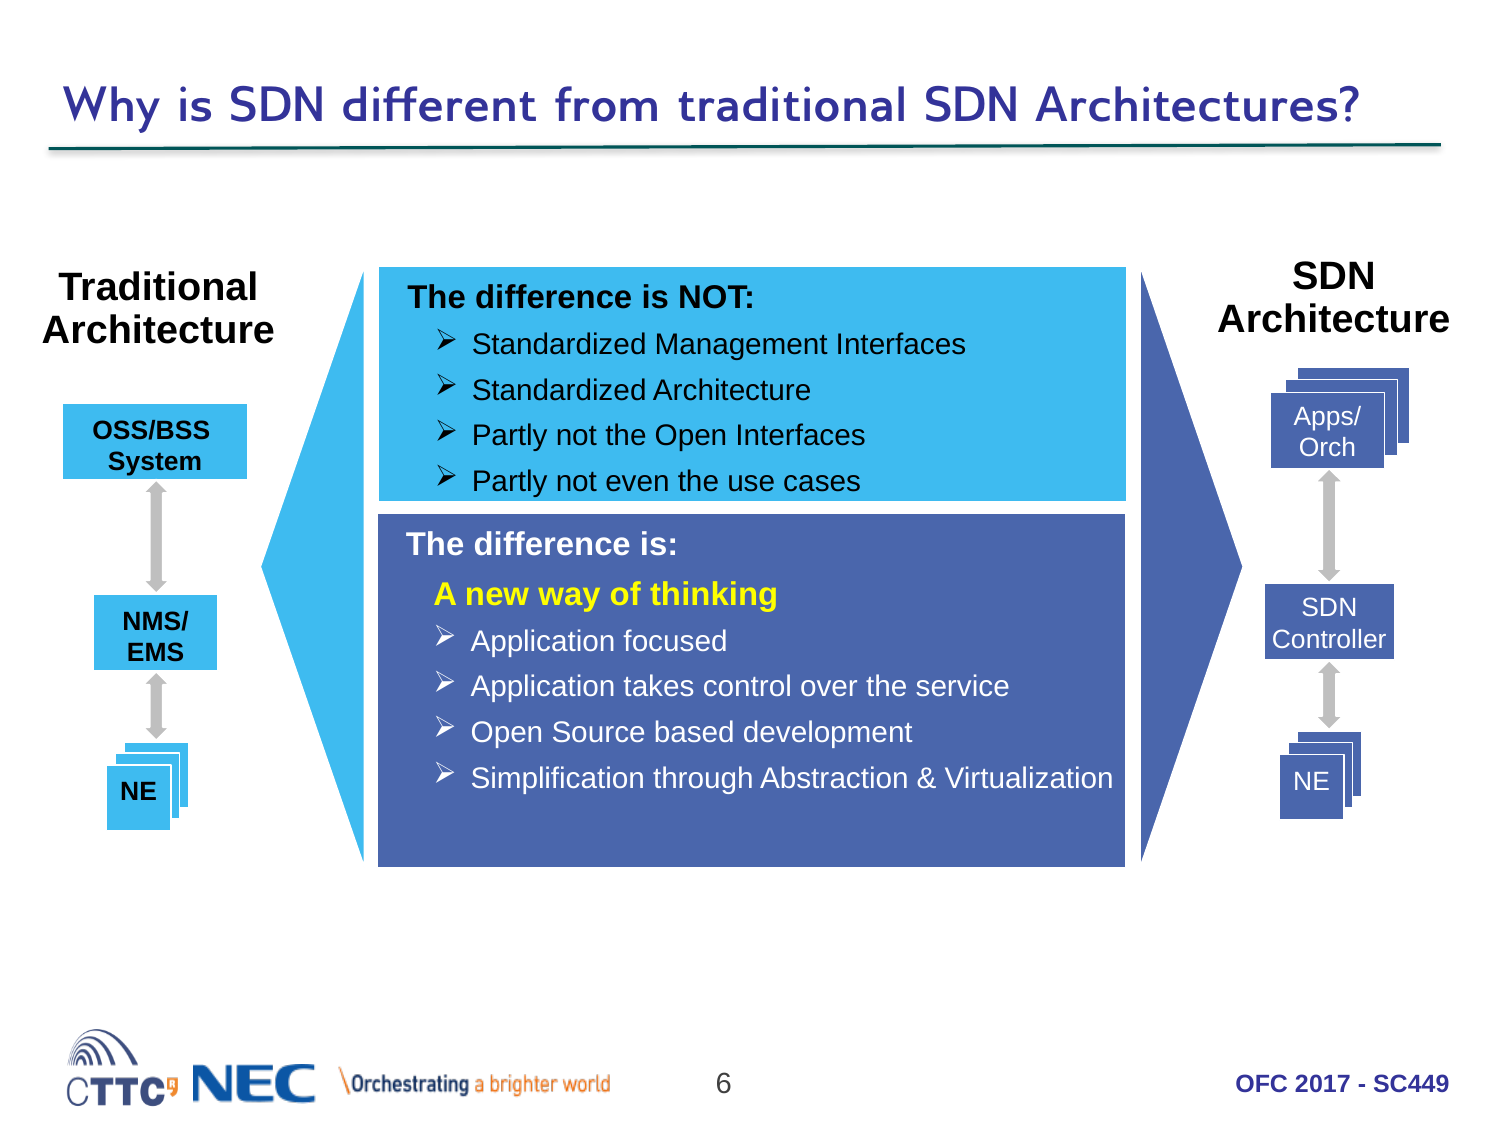

# Why is SDN different from traditional SDN Architectures?
SDN
Architecture

Apps/ Orch

SDN
Controller

NE
NE
NE
Traditional
Architecture

OSS/BSS  System

NMS/ EMS

NE
NE
NE
The difference is NOT:
Standardized Management Interfaces
Standardized Architecture
Partly not the Open Interfaces
Partly not even the use cases

The difference is:
A new way of thinking
Application focused
Application takes control over the service
Open Source based development
Simplification through Abstraction & Virtualization
6
OFC 2017 - SC449